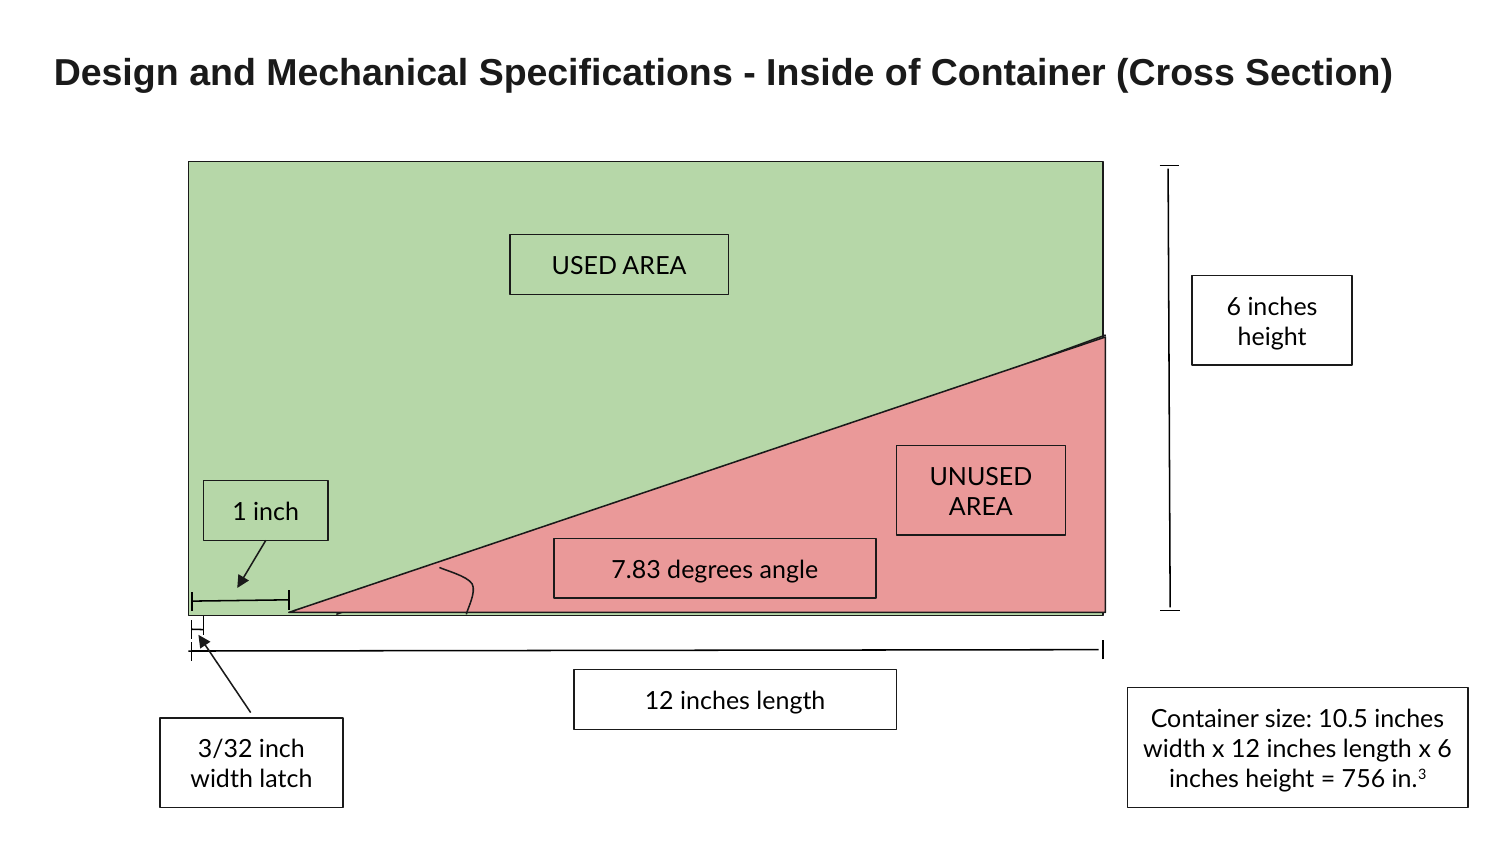

Design and Mechanical Specifications - Inside of Container (Cross Section)

USED AREA
6 inches height

UNUSED AREA
1 inch
7.83 degrees angle

12 inches length
Container size: 10.5 inches width x 12 inches length x 6 inches height = 756 in.3
3/32 inch width latch